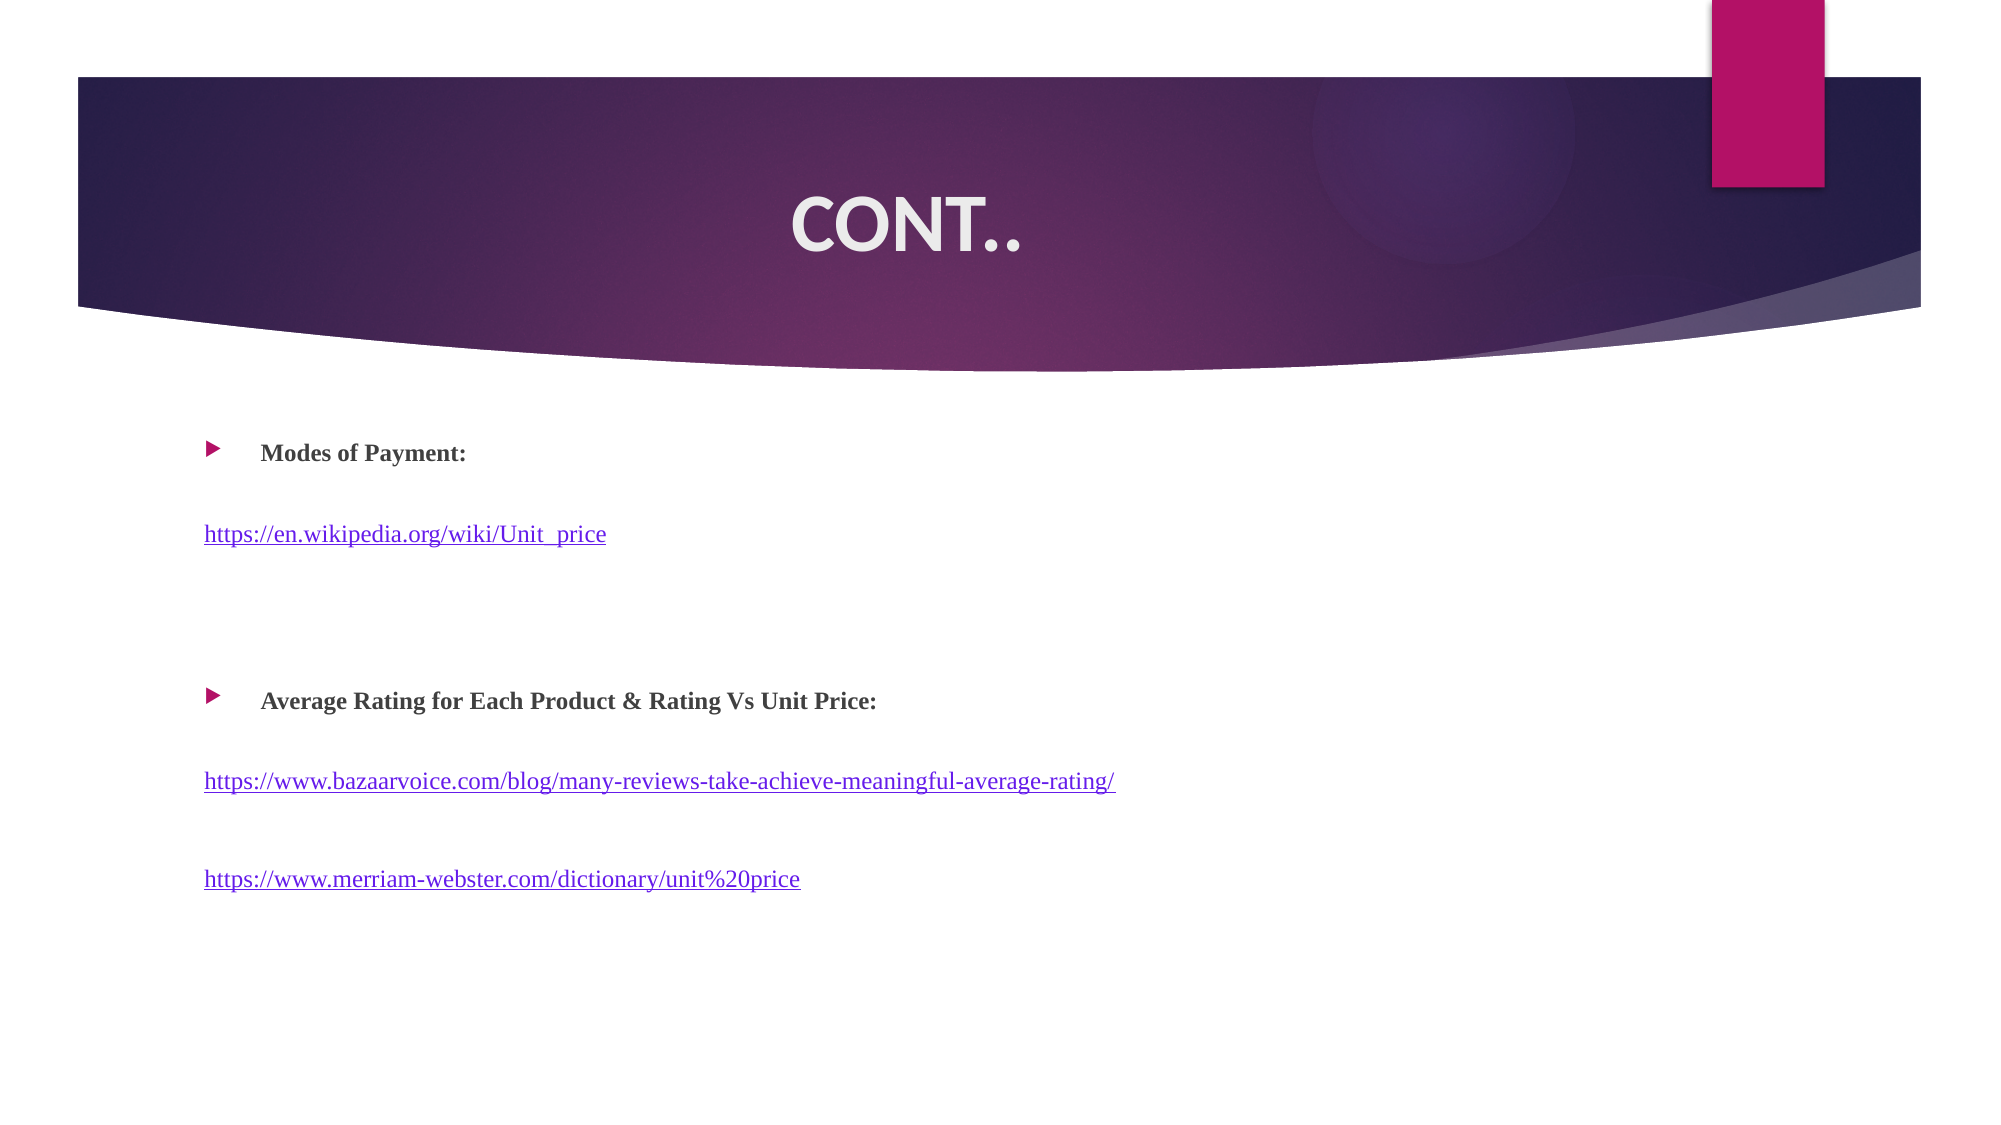

# CONT..
Modes of Payment:
https://en.wikipedia.org/wiki/Unit_price

Average Rating for Each Product & Rating Vs Unit Price:
https://www.bazaarvoice.com/blog/many-reviews-take-achieve-meaningful-average-rating/
https://www.merriam-webster.com/dictionary/unit%20price